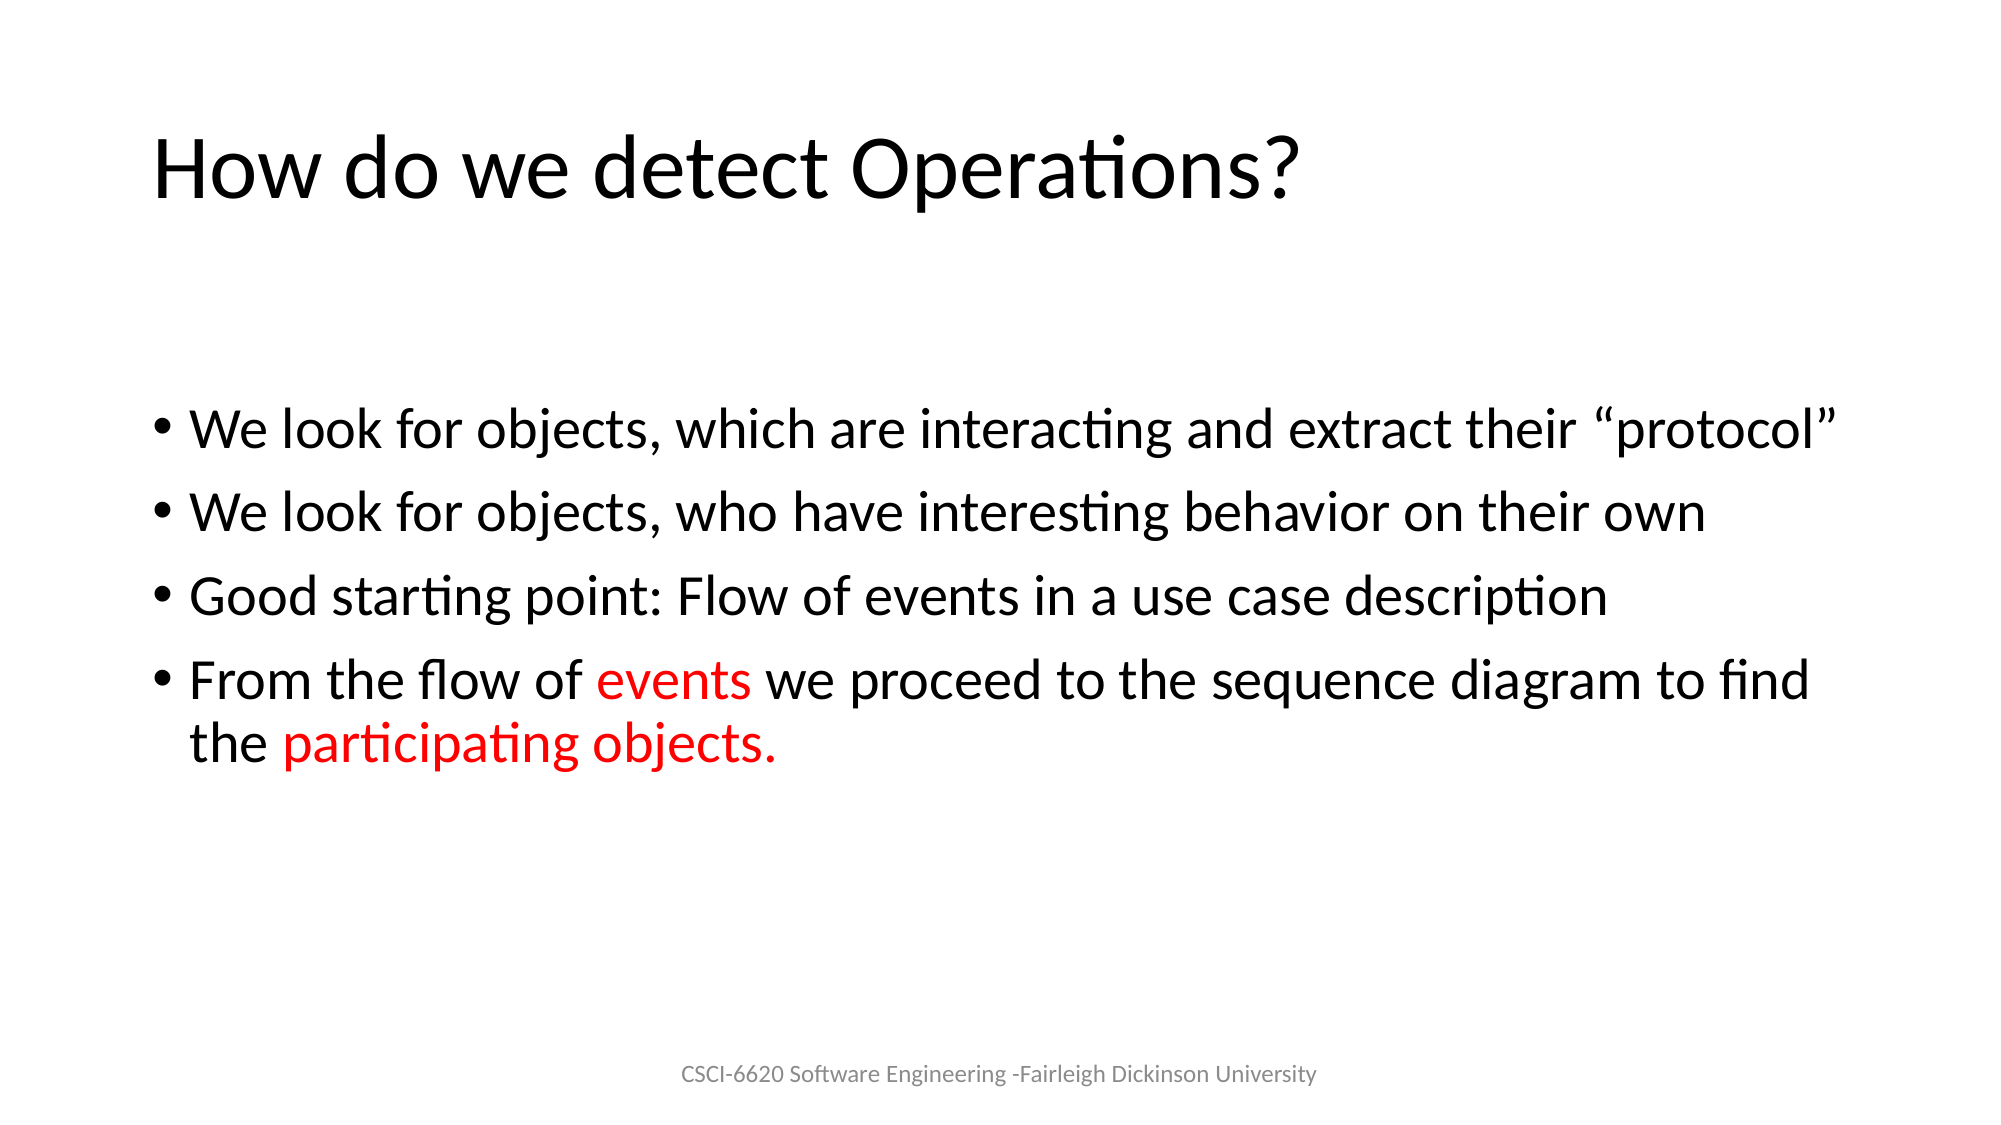

# How do we detect Operations?

We look for objects, which are interacting and extract their “protocol”
We look for objects, who have interesting behavior on their own
Good starting point: Flow of events in a use case description
From the flow of events we proceed to the sequence diagram to find the participating objects.
CSCI-6620 Software Engineering -Fairleigh Dickinson University